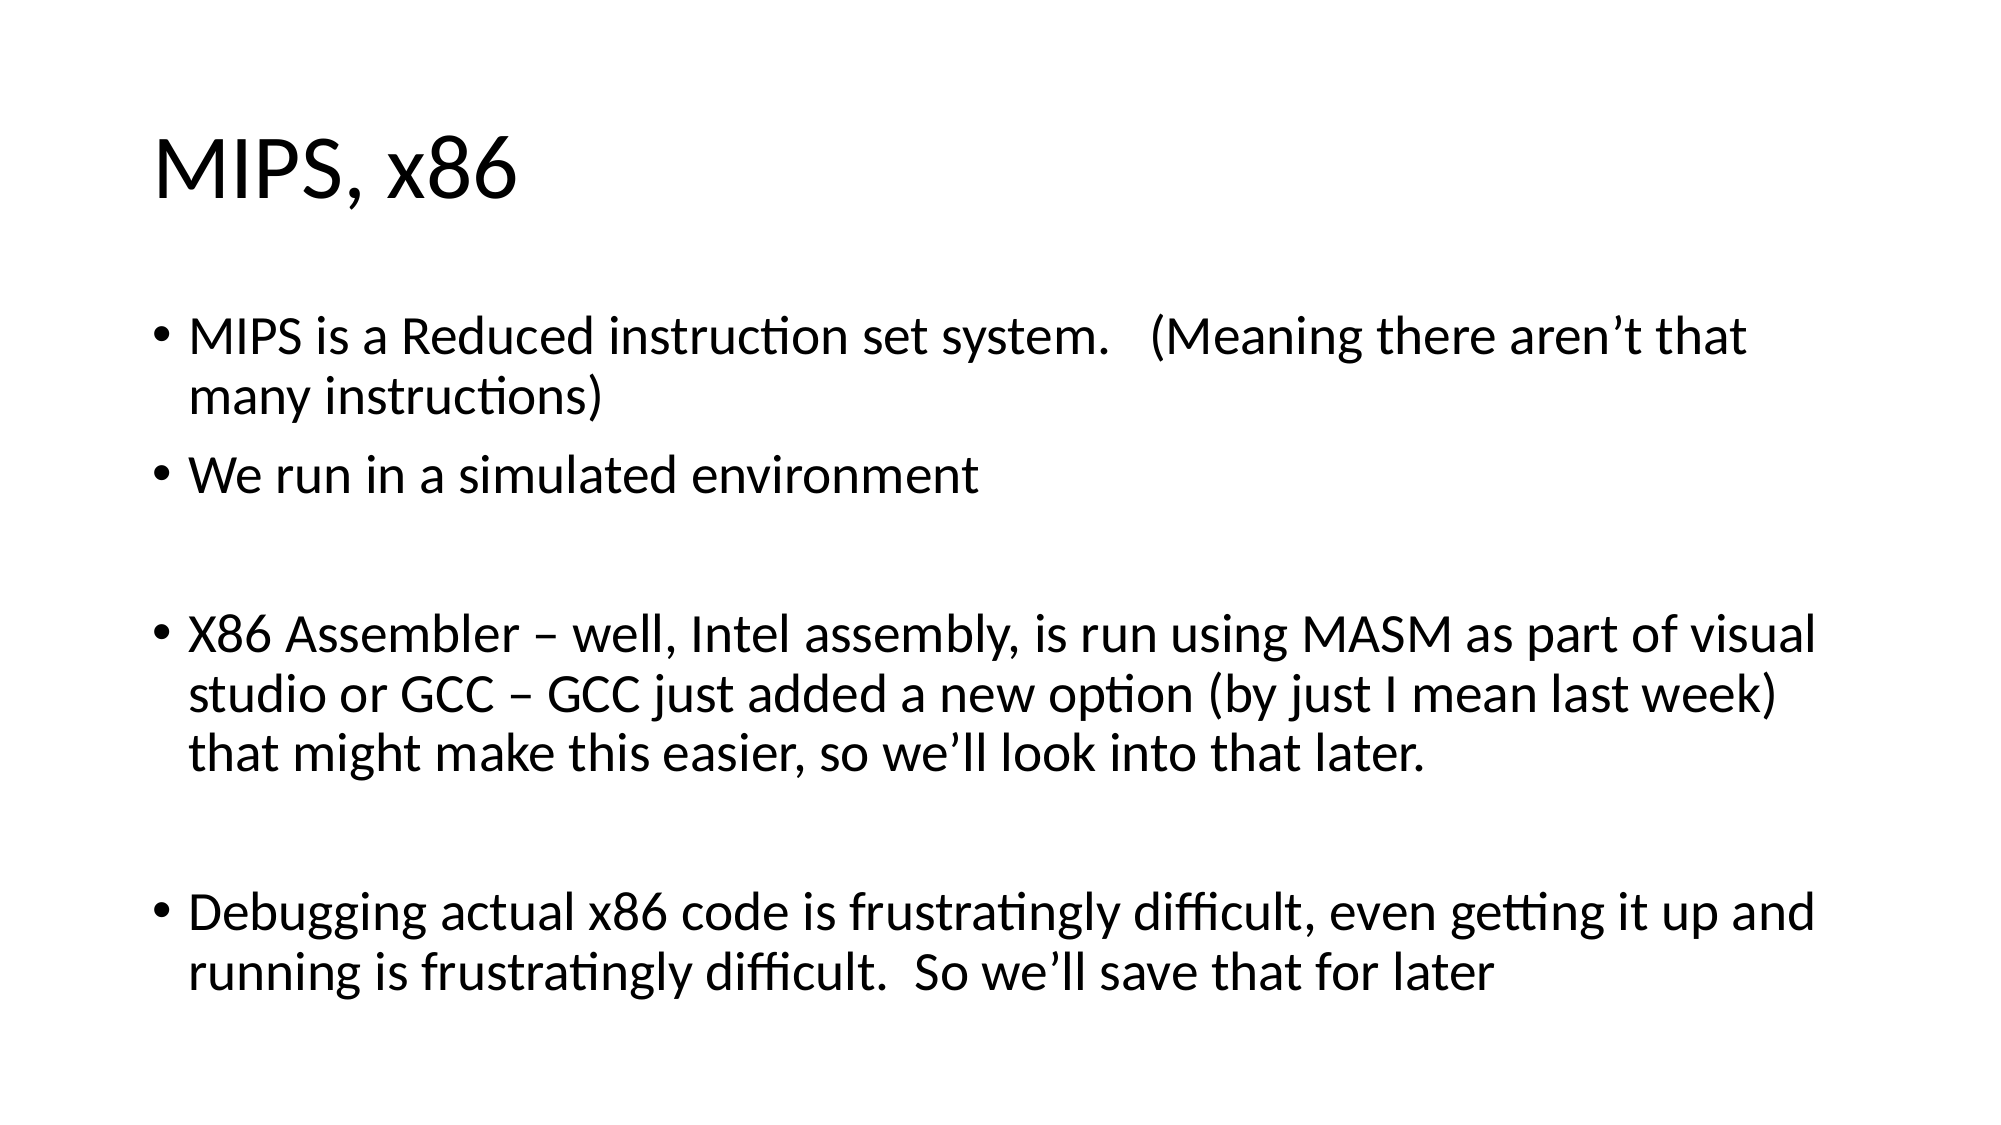

# MIPS, x86
MIPS is a Reduced instruction set system.   (Meaning there aren’t that many instructions)
We run in a simulated environment

X86 Assembler – well, Intel assembly, is run using MASM as part of visual studio or GCC – GCC just added a new option (by just I mean last week) that might make this easier, so we’ll look into that later.

Debugging actual x86 code is frustratingly difficult, even getting it up and running is frustratingly difficult.  So we’ll save that for later